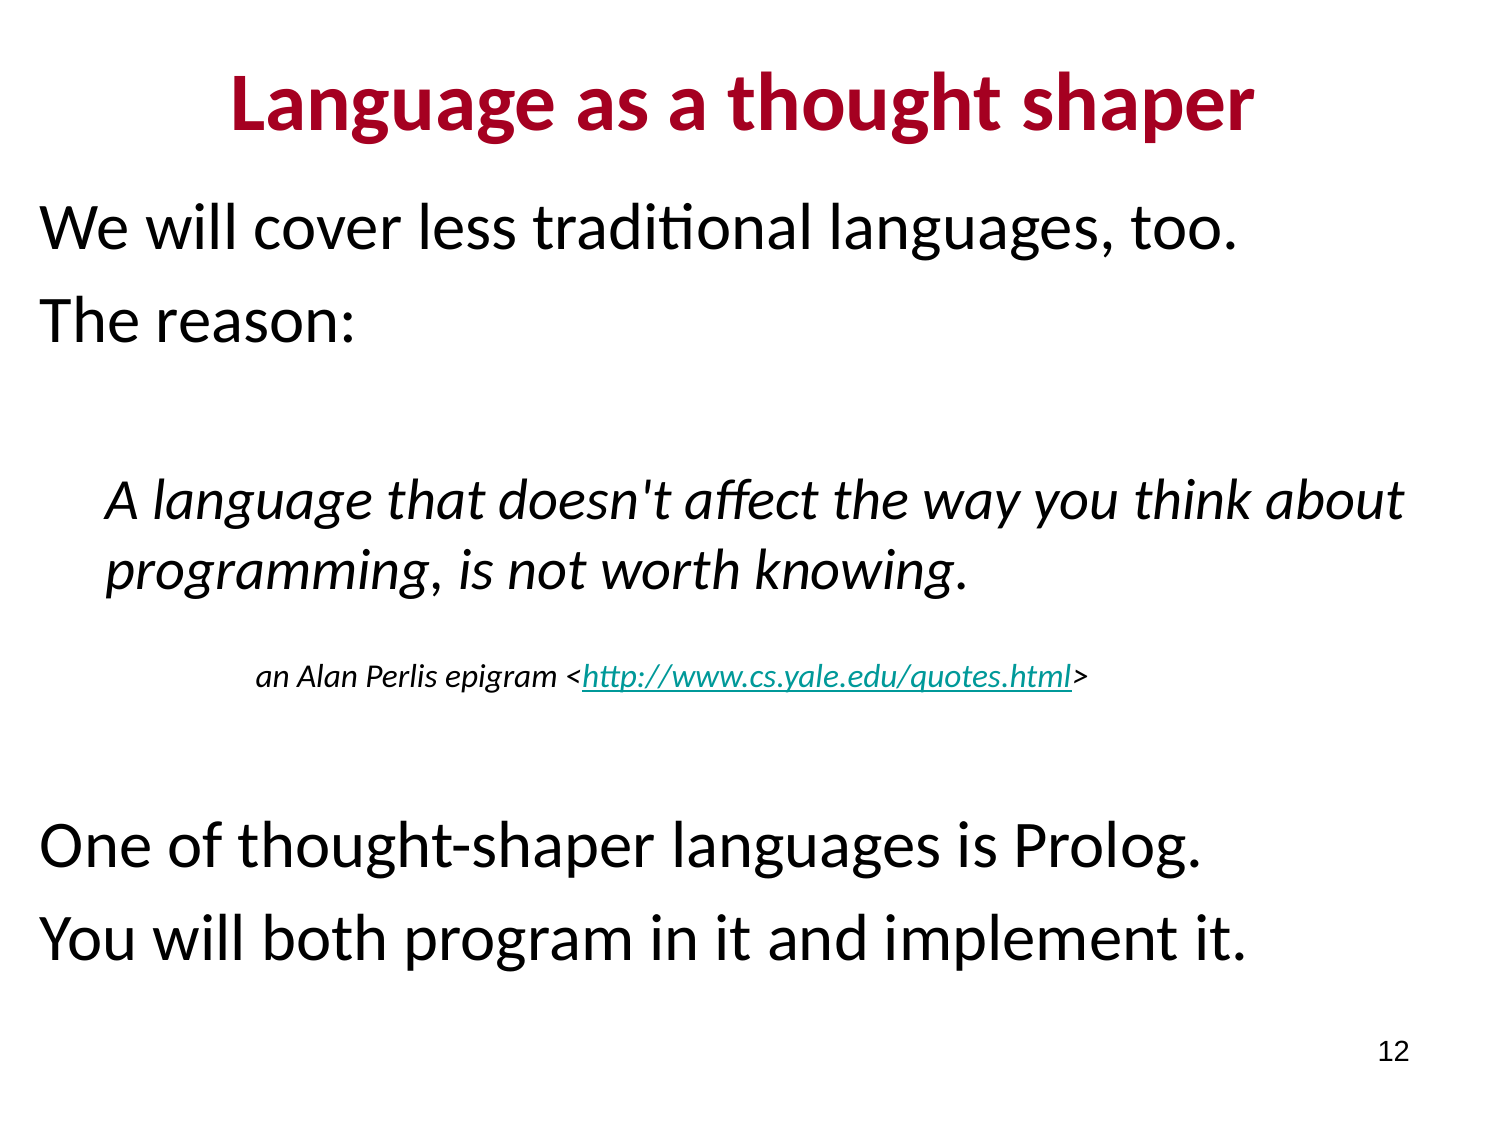

# Language as a thought shaper
We will cover less traditional languages, too.
The reason:

A language that doesn't affect the way you think about programming, is not worth knowing.

	an Alan Perlis epigram <http://www.cs.yale.edu/quotes.html>

One of thought-shaper languages is Prolog.
You will both program in it and implement it.
12